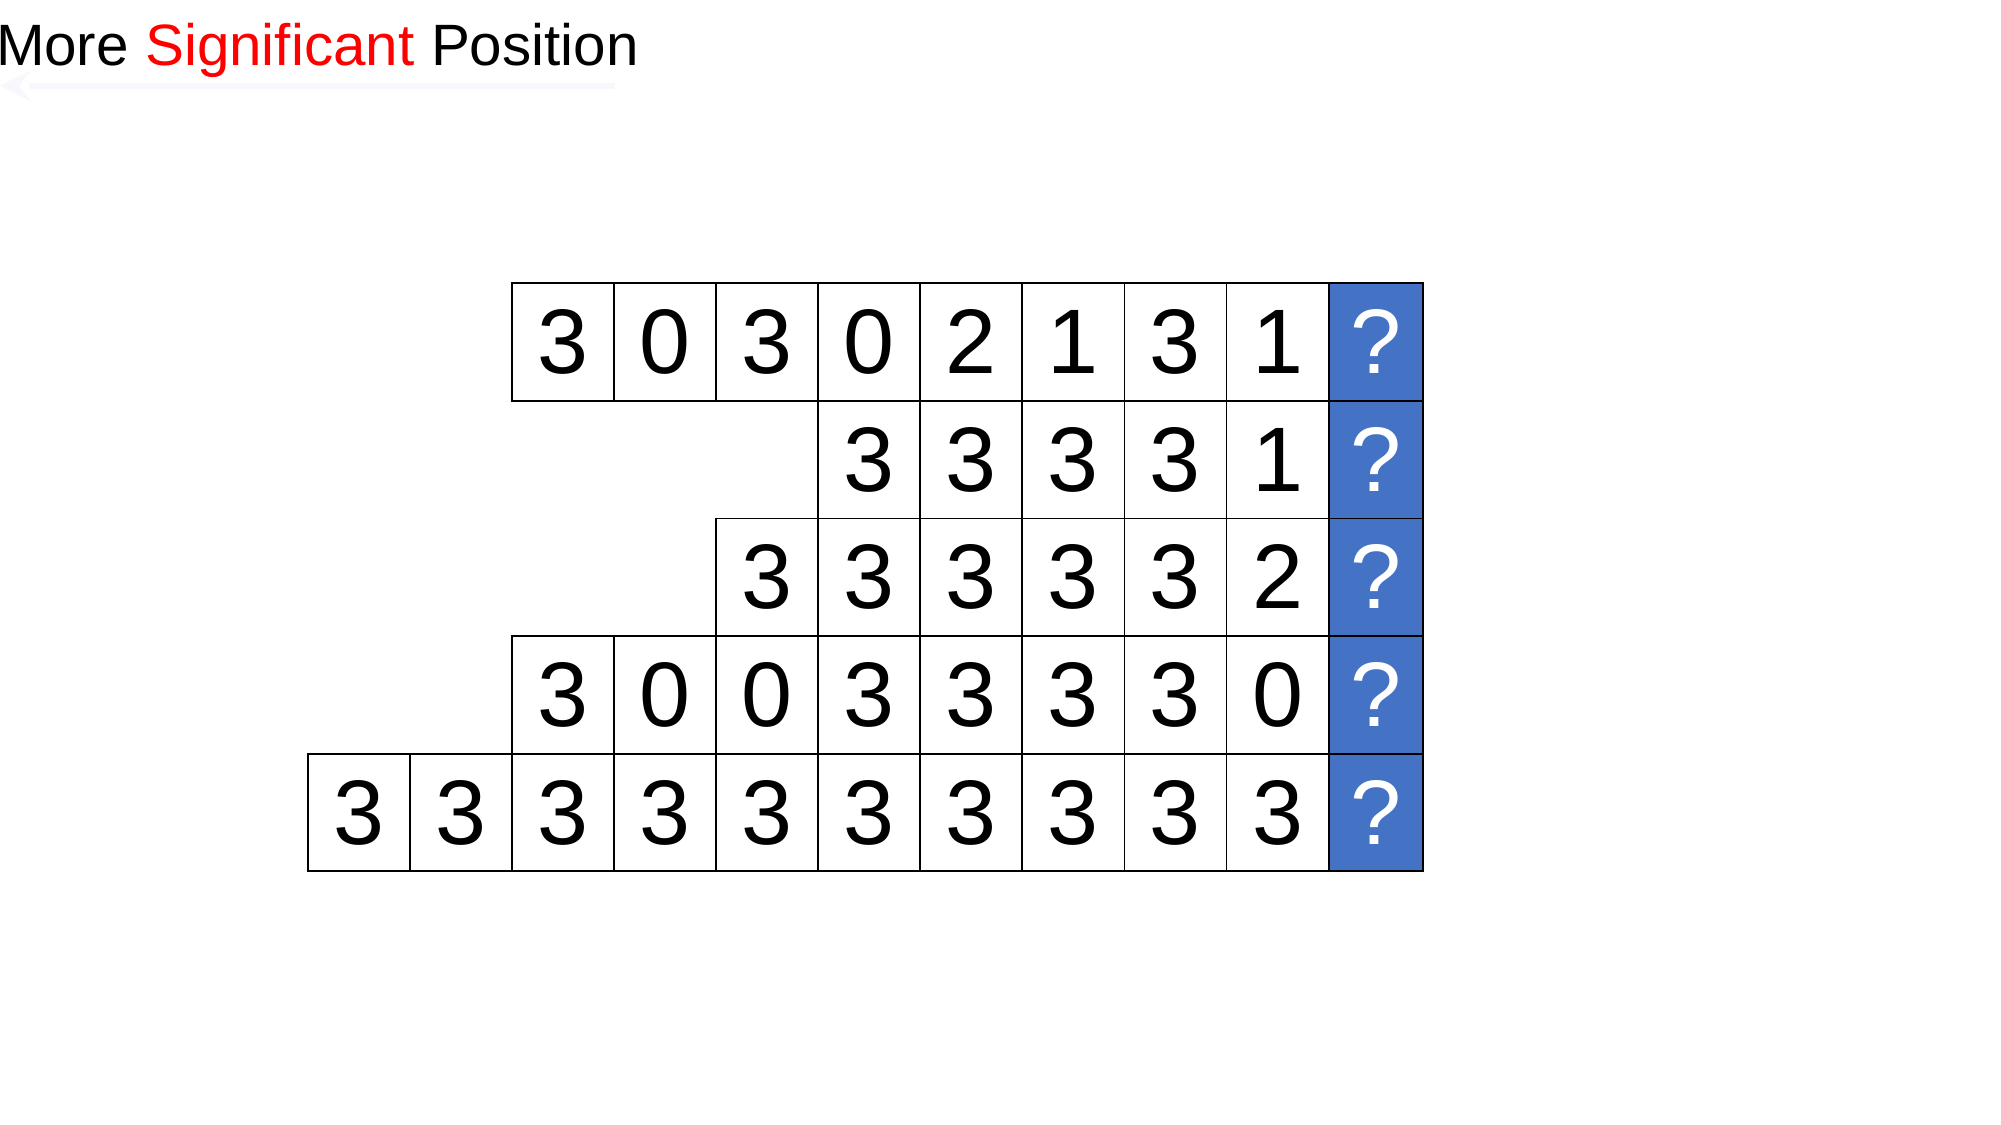

More Significant Position
|  |  | 3 | 0 | 3 | 0 | 2 | 1 | 3 | 1 | ? |
| --- | --- | --- | --- | --- | --- | --- | --- | --- | --- | --- |
|  |  |  |  |  | 3 | 3 | 3 | 3 | 1 | ? |
|  |  |  |  | 3 | 3 | 3 | 3 | 3 | 2 | ? |
|  |  | 3 | 0 | 0 | 3 | 3 | 3 | 3 | 0 | ? |
| 3 | 3 | 3 | 3 | 3 | 3 | 3 | 3 | 3 | 3 | ? |